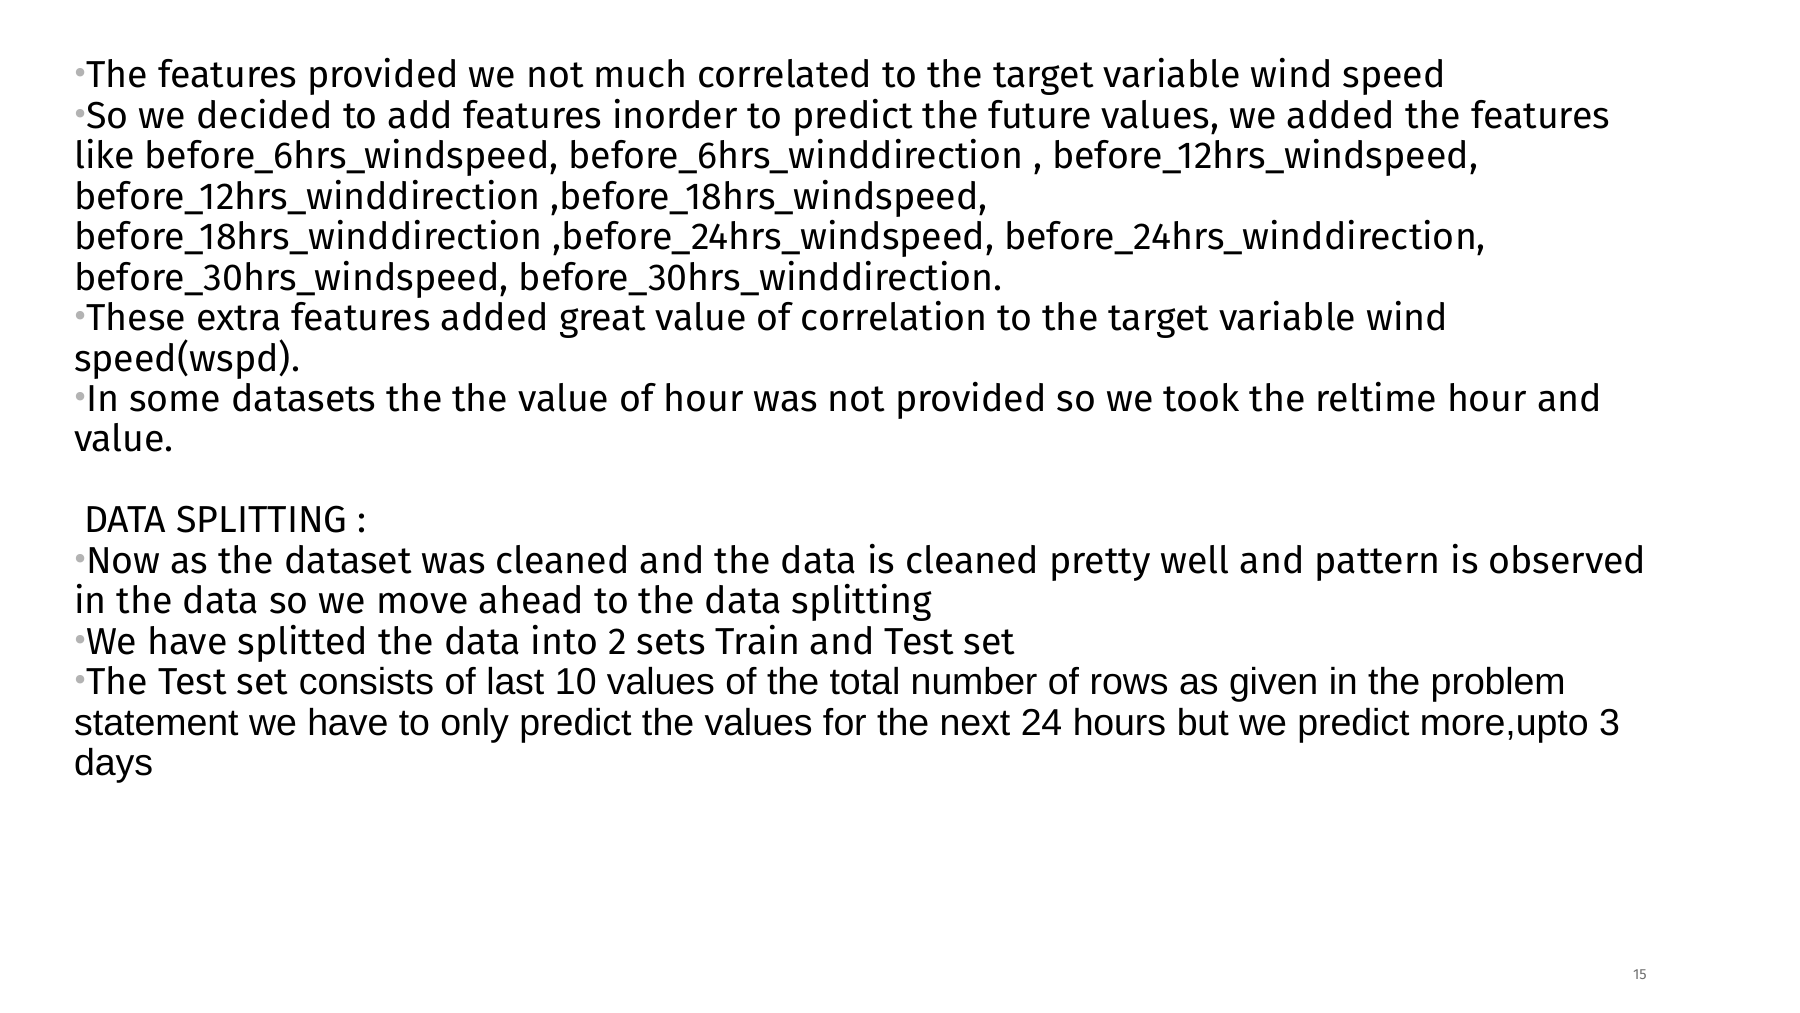

The features provided we not much correlated to the target variable wind speed
So we decided to add features inorder to predict the future values, we added the features like before_6hrs_windspeed, before_6hrs_winddirection , before_12hrs_windspeed, before_12hrs_winddirection ,before_18hrs_windspeed, before_18hrs_winddirection ,before_24hrs_windspeed, before_24hrs_winddirection,
before_30hrs_windspeed, before_30hrs_winddirection.
These extra features added great value of correlation to the target variable wind speed(wspd).
In some datasets the the value of hour was not provided so we took the reltime hour and value.

 DATA SPLITTING :
Now as the dataset was cleaned and the data is cleaned pretty well and pattern is observed in the data so we move ahead to the data splitting
We have splitted the data into 2 sets Train and Test set
The Test set consists of last 10 values of the total number of rows as given in the problem statement we have to only predict the values for the next 24 hours but we predict more,upto 3 days